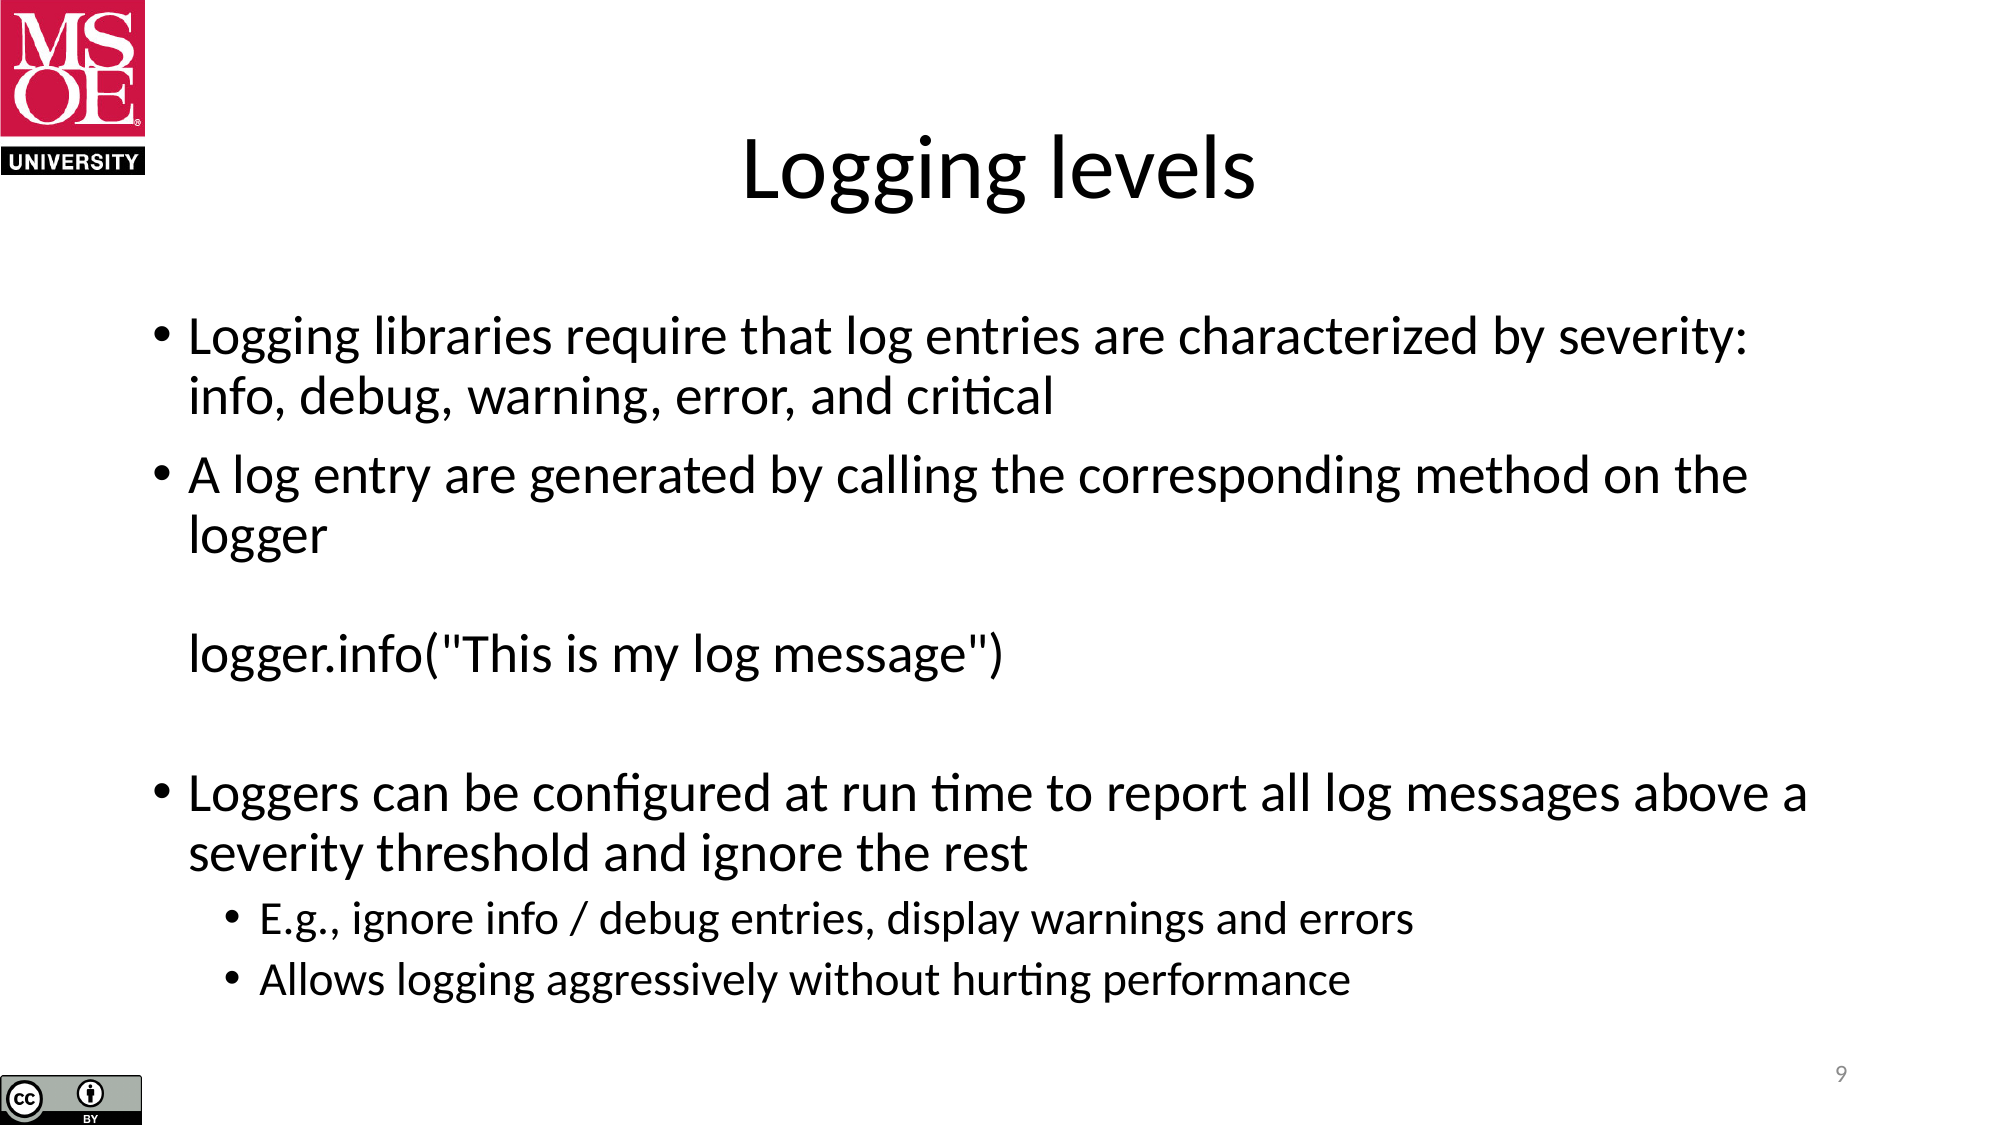

# Logging levels
Logging libraries require that log entries are characterized by severity: info, debug, warning, error, and critical
A log entry are generated by calling the corresponding method on the logger
logger.info("This is my log message")
Loggers can be configured at run time to report all log messages above a severity threshold and ignore the rest
E.g., ignore info / debug entries, display warnings and errors
Allows logging aggressively without hurting performance
9